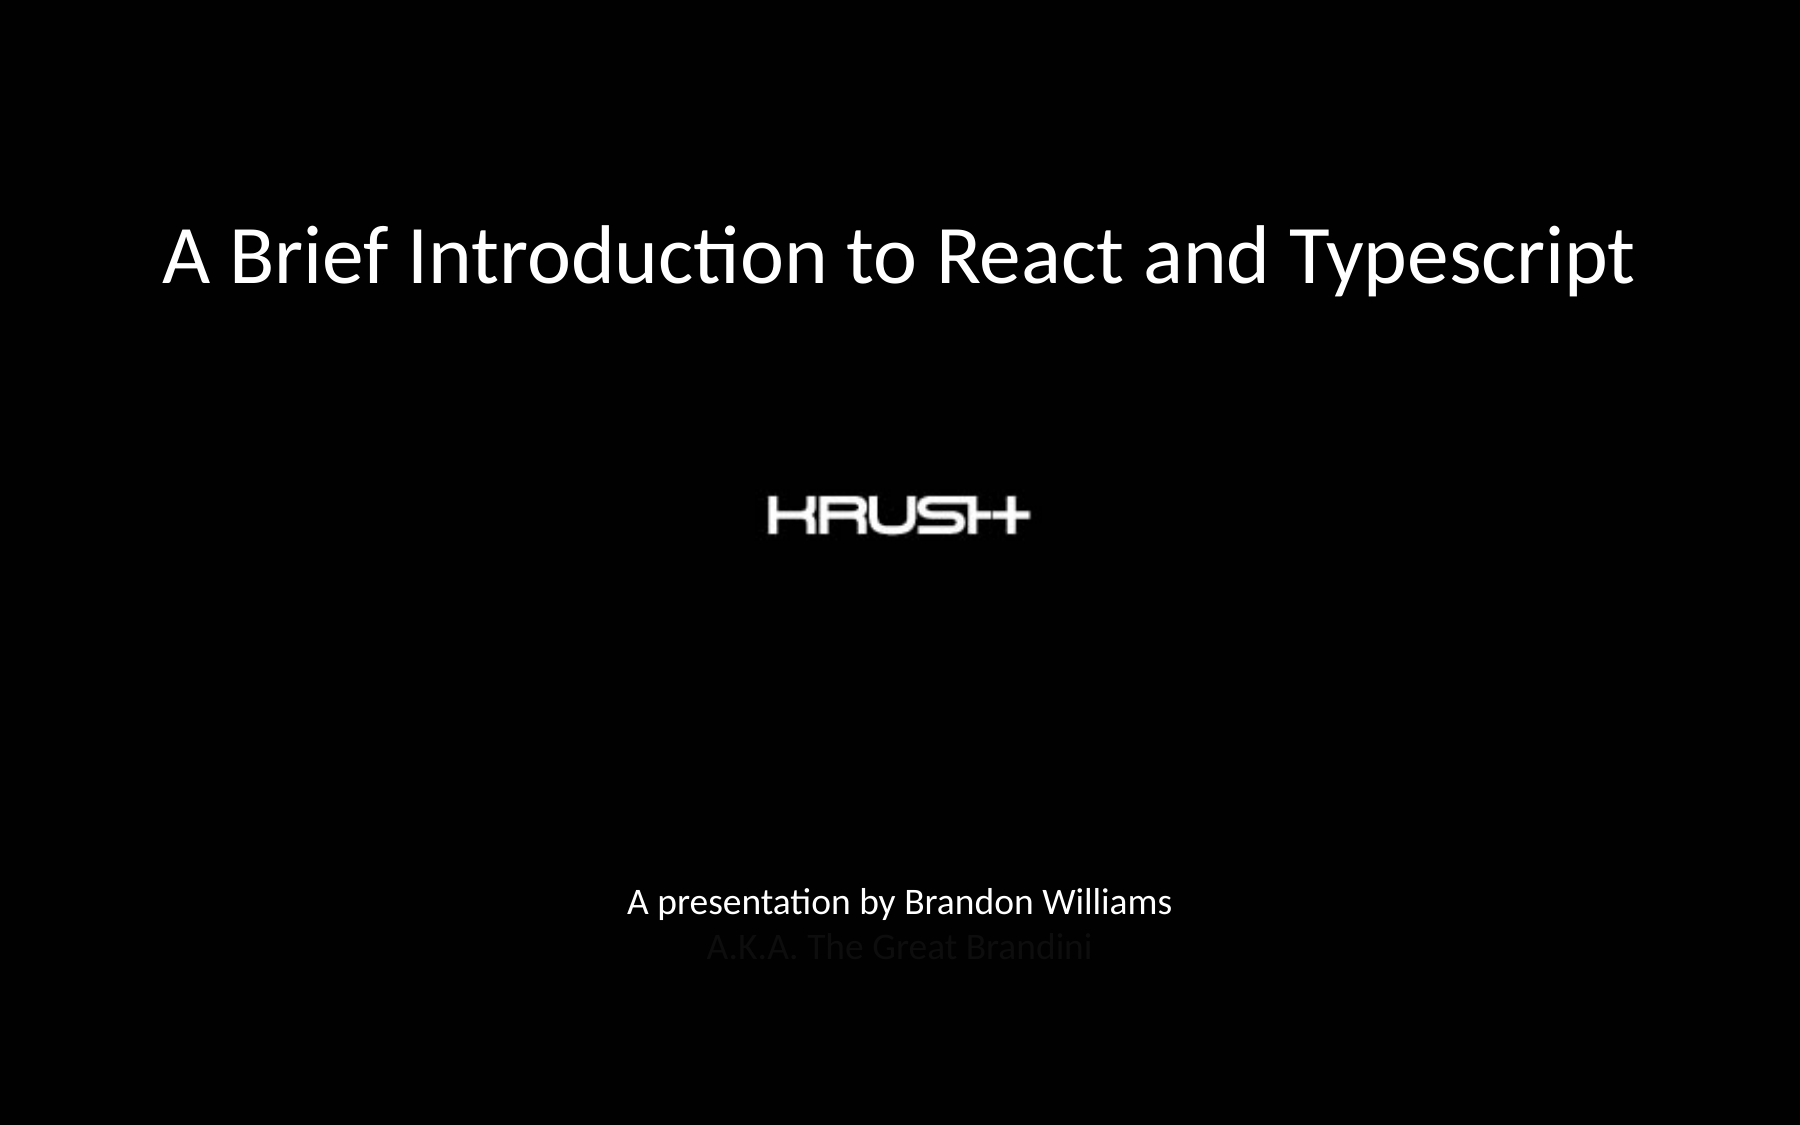

A Brief Introduction to React and Typescript
A presentation by Brandon Williams
A.K.A. The Great Brandini